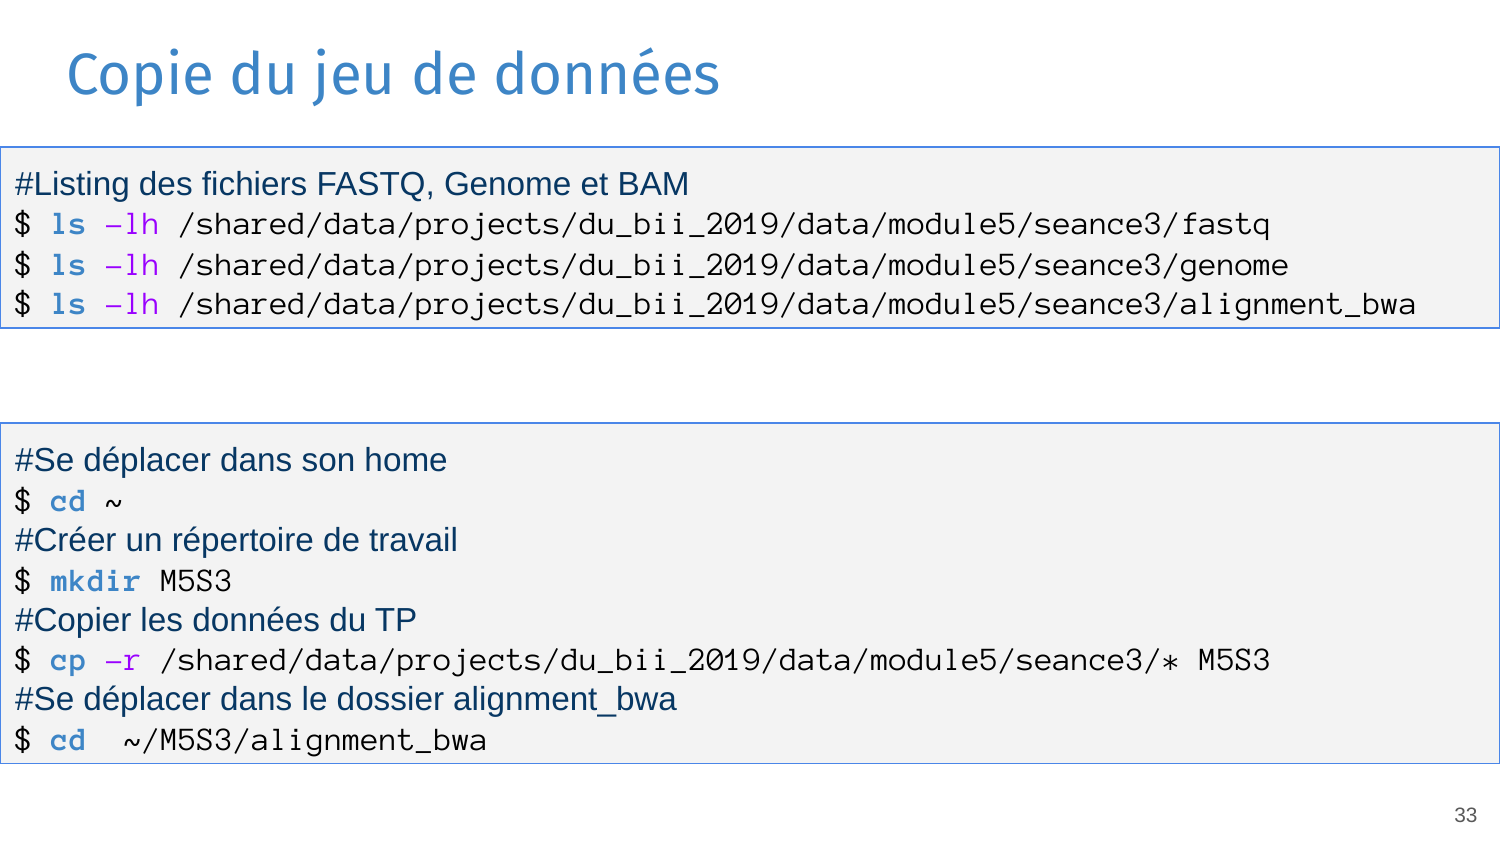

# Copie du jeu de données
#Listing des fichiers FASTQ, Genome et BAM
$ ls -lh /shared/data/projects/du_bii_2019/data/module5/seance3/fastq
$ ls -lh /shared/data/projects/du_bii_2019/data/module5/seance3/genome
$ ls -lh /shared/data/projects/du_bii_2019/data/module5/seance3/alignment_bwa

#Se déplacer dans son home
$ cd ~
#Créer un répertoire de travail
$ mkdir M5S3
#Copier les données du TP
$ cp -r /shared/data/projects/du_bii_2019/data/module5/seance3/* M5S3
#Se déplacer dans le dossier alignment_bwa
$ cd  ~/M5S3/alignment_bwa

33